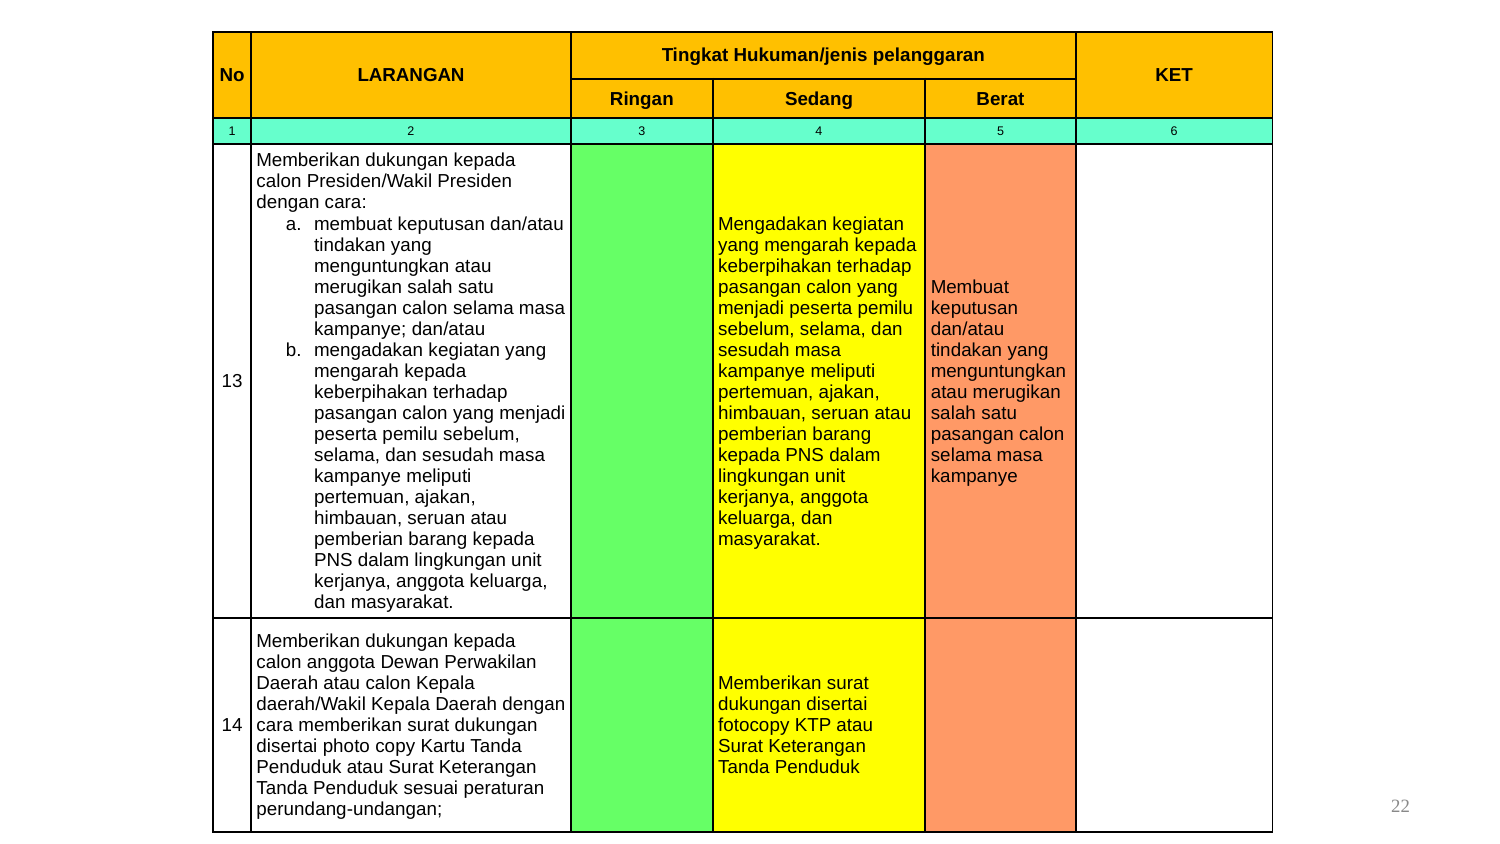

| No | LARANGAN | Tingkat Hukuman/jenis pelanggaran |  |  | KET |
| --- | --- | --- | --- | --- | --- |
|  |  | Ringan | Sedang | Berat |  |
| 1 | 2 | 3 | 4 | 5 | 6 |
| 13 | Memberikan dukungan kepada calon Presiden/Wakil Presiden dengan cara: membuat keputusan dan/atau tindakan yang menguntungkan atau merugikan salah satu pasangan calon selama masa kampanye; dan/atau mengadakan kegiatan yang mengarah kepada keberpihakan terhadap pasangan calon yang menjadi peserta pemilu sebelum, selama, dan sesudah masa kampanye meliputi pertemuan, ajakan, himbauan, seruan atau pemberian barang kepada PNS dalam lingkungan unit kerjanya, anggota keluarga, dan masyarakat. |  | Mengadakan kegiatan yang mengarah kepada keberpihakan terhadap pasangan calon yang menjadi peserta pemilu sebelum, selama, dan sesudah masa kampanye meliputi pertemuan, ajakan, himbauan, seruan atau pemberian barang kepada PNS dalam lingkungan unit kerjanya, anggota keluarga, dan masyarakat. | Membuat keputusan dan/atau tindakan yang menguntungkan atau merugikan salah satu pasangan calon selama masa kampanye |  |
| 14 | Memberikan dukungan kepada calon anggota Dewan Perwakilan Daerah atau calon Kepala daerah/Wakil Kepala Daerah dengan cara memberikan surat dukungan disertai photo copy Kartu Tanda Penduduk atau Surat Keterangan Tanda Penduduk sesuai peraturan perundang-undangan; |  | Memberikan surat dukungan disertai fotocopy KTP atau Surat Keterangan Tanda Penduduk |  |  |
22